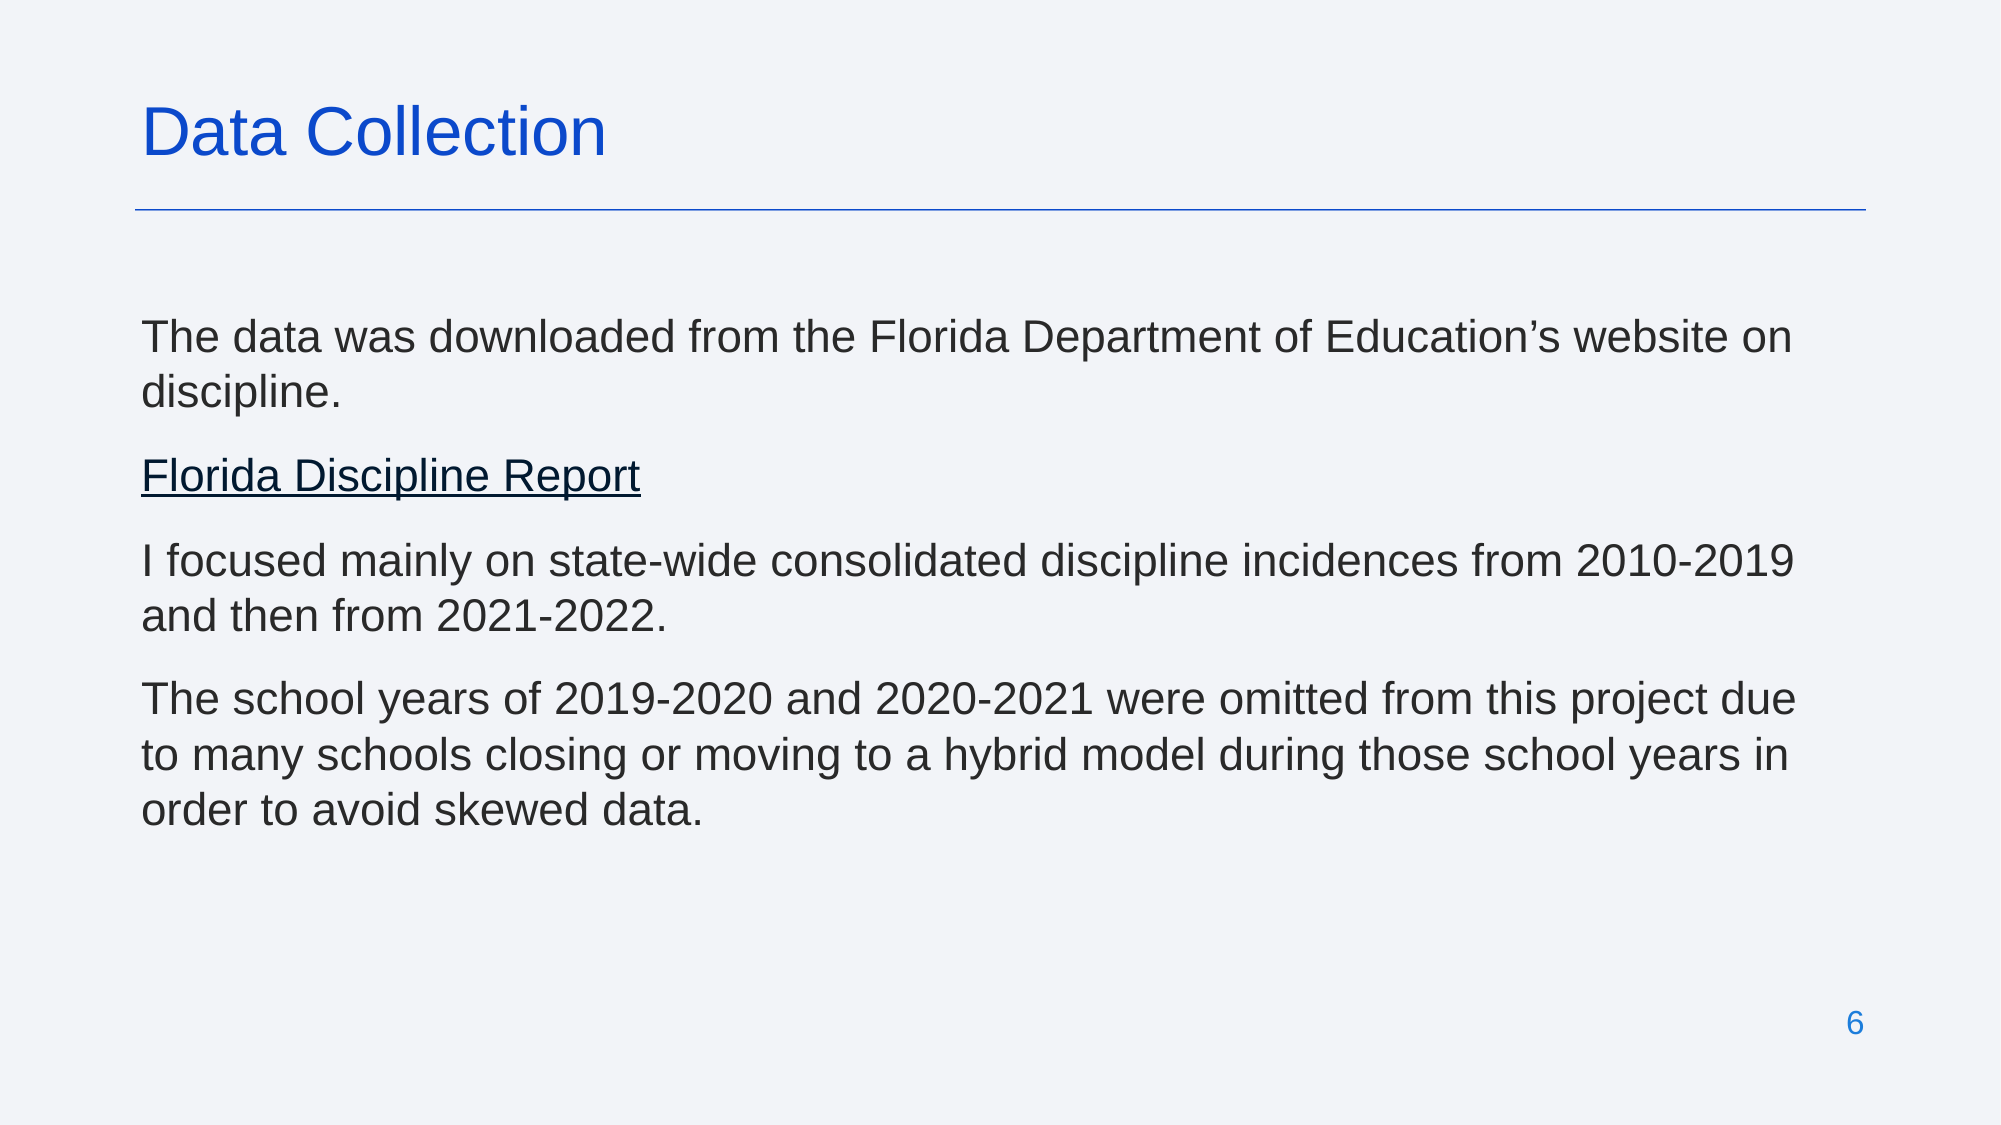

Data Collection
The data was downloaded from the Florida Department of Education’s website on discipline.
Florida Discipline Report
I focused mainly on state-wide consolidated discipline incidences from 2010-2019 and then from 2021-2022.
The school years of 2019-2020 and 2020-2021 were omitted from this project due to many schools closing or moving to a hybrid model during those school years in order to avoid skewed data.

6